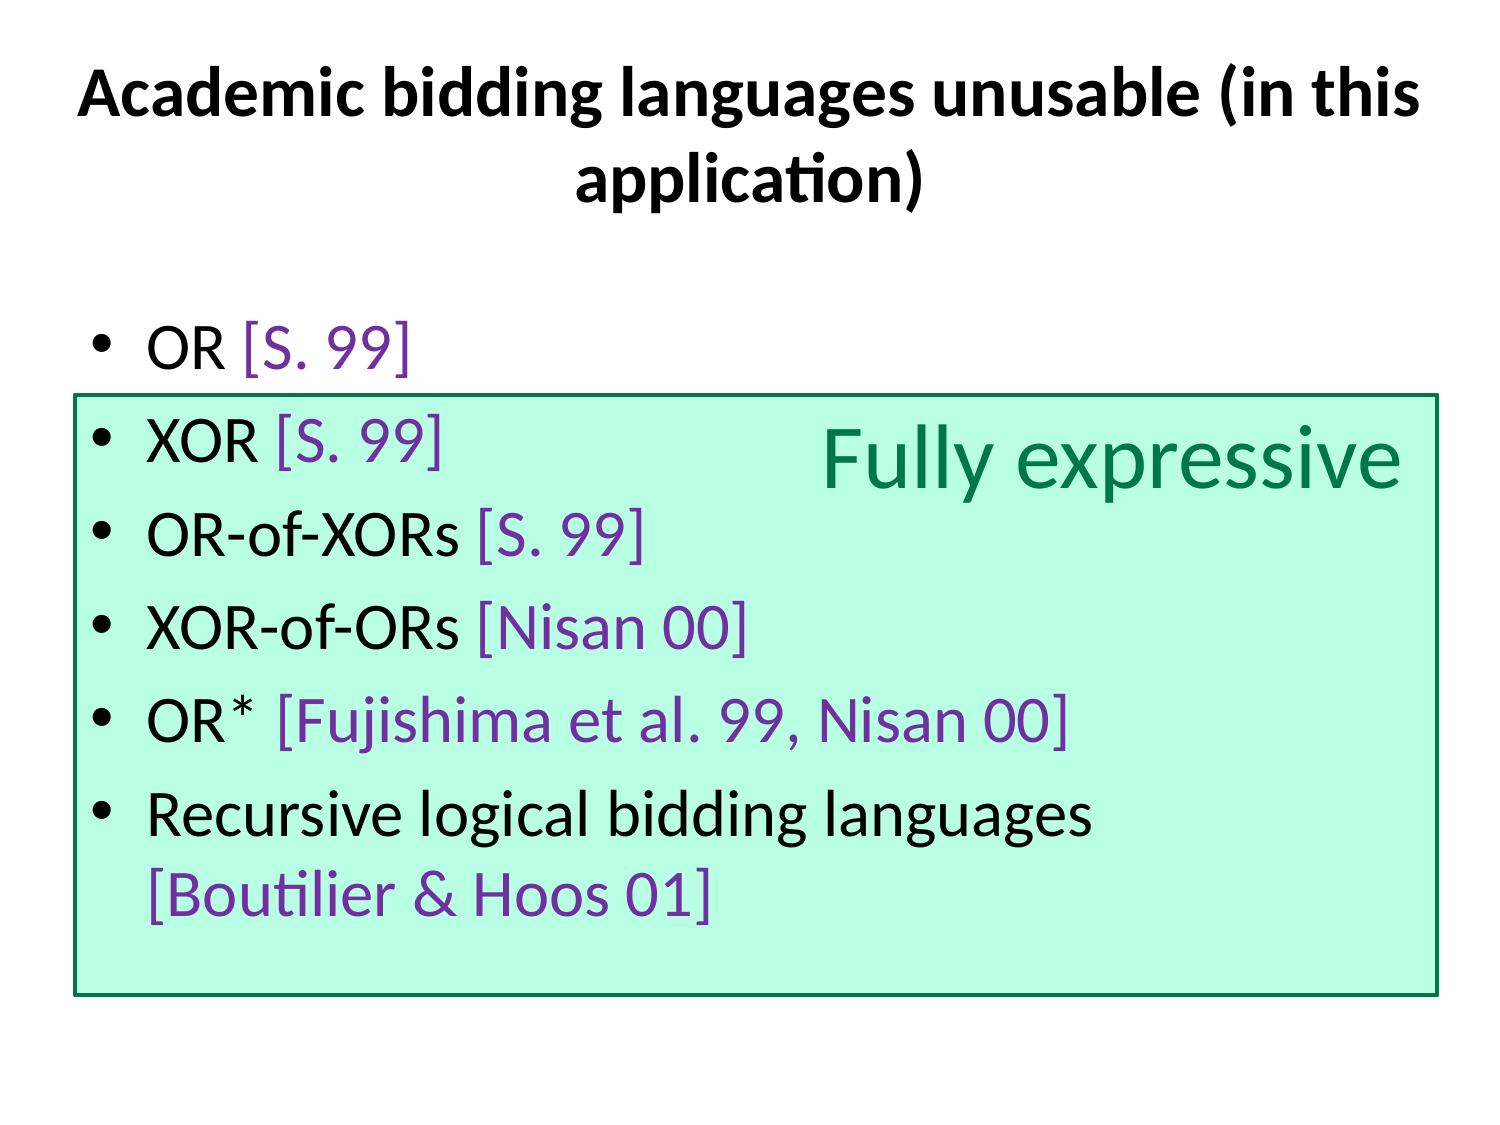

# Academic bidding languages unusable (in this application)
OR [S. 99]
XOR [S. 99]
OR-of-XORs [S. 99]
XOR-of-ORs [Nisan 00]
OR* [Fujishima et al. 99, Nisan 00]
Recursive logical bidding languages [Boutilier & Hoos 01]

Fully expressive